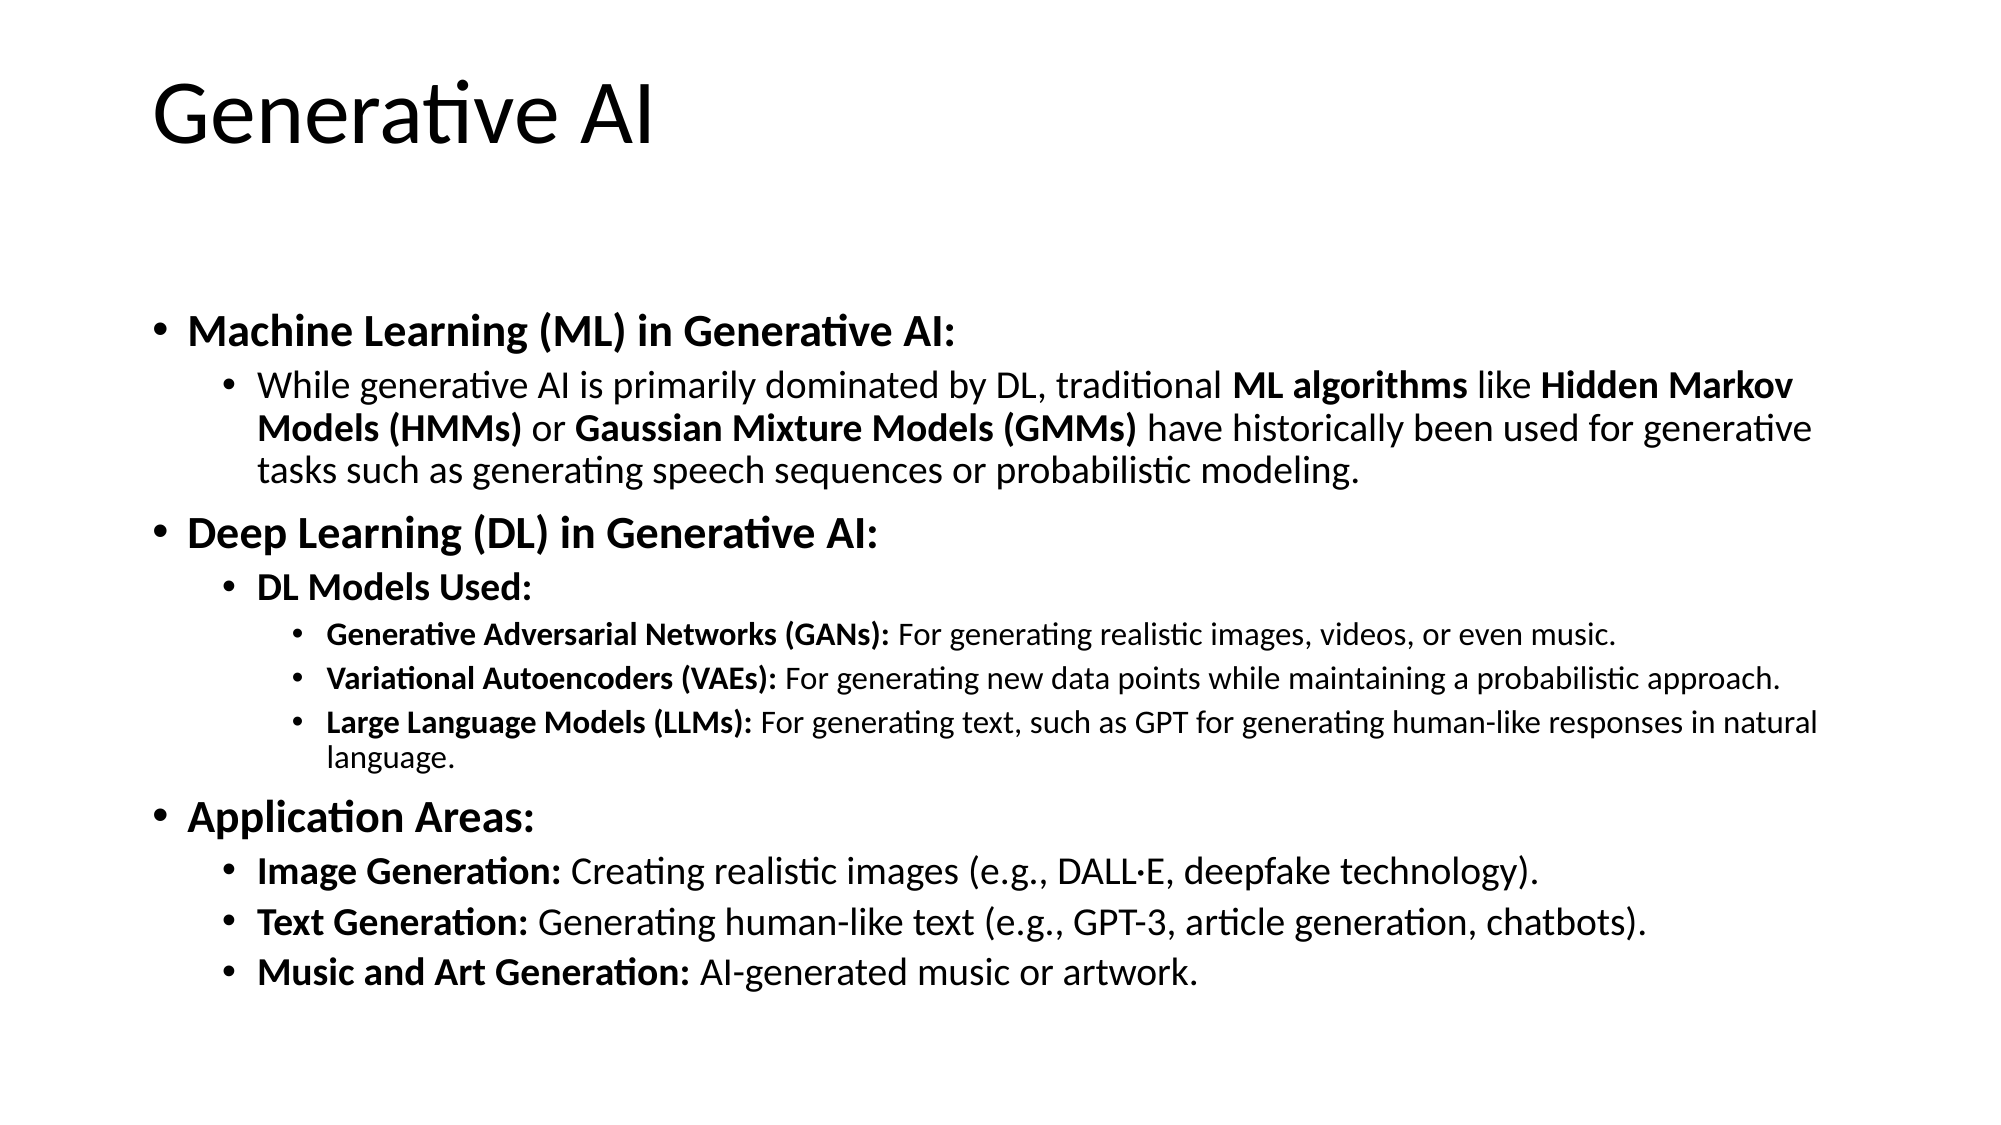

# Generative AI
Machine Learning (ML) in Generative AI:
While generative AI is primarily dominated by DL, traditional ML algorithms like Hidden Markov Models (HMMs) or Gaussian Mixture Models (GMMs) have historically been used for generative tasks such as generating speech sequences or probabilistic modeling.
Deep Learning (DL) in Generative AI:
DL Models Used:
Generative Adversarial Networks (GANs): For generating realistic images, videos, or even music.
Variational Autoencoders (VAEs): For generating new data points while maintaining a probabilistic approach.
Large Language Models (LLMs): For generating text, such as GPT for generating human-like responses in natural language.
Application Areas:
Image Generation: Creating realistic images (e.g., DALL·E, deepfake technology).
Text Generation: Generating human-like text (e.g., GPT-3, article generation, chatbots).
Music and Art Generation: AI-generated music or artwork.